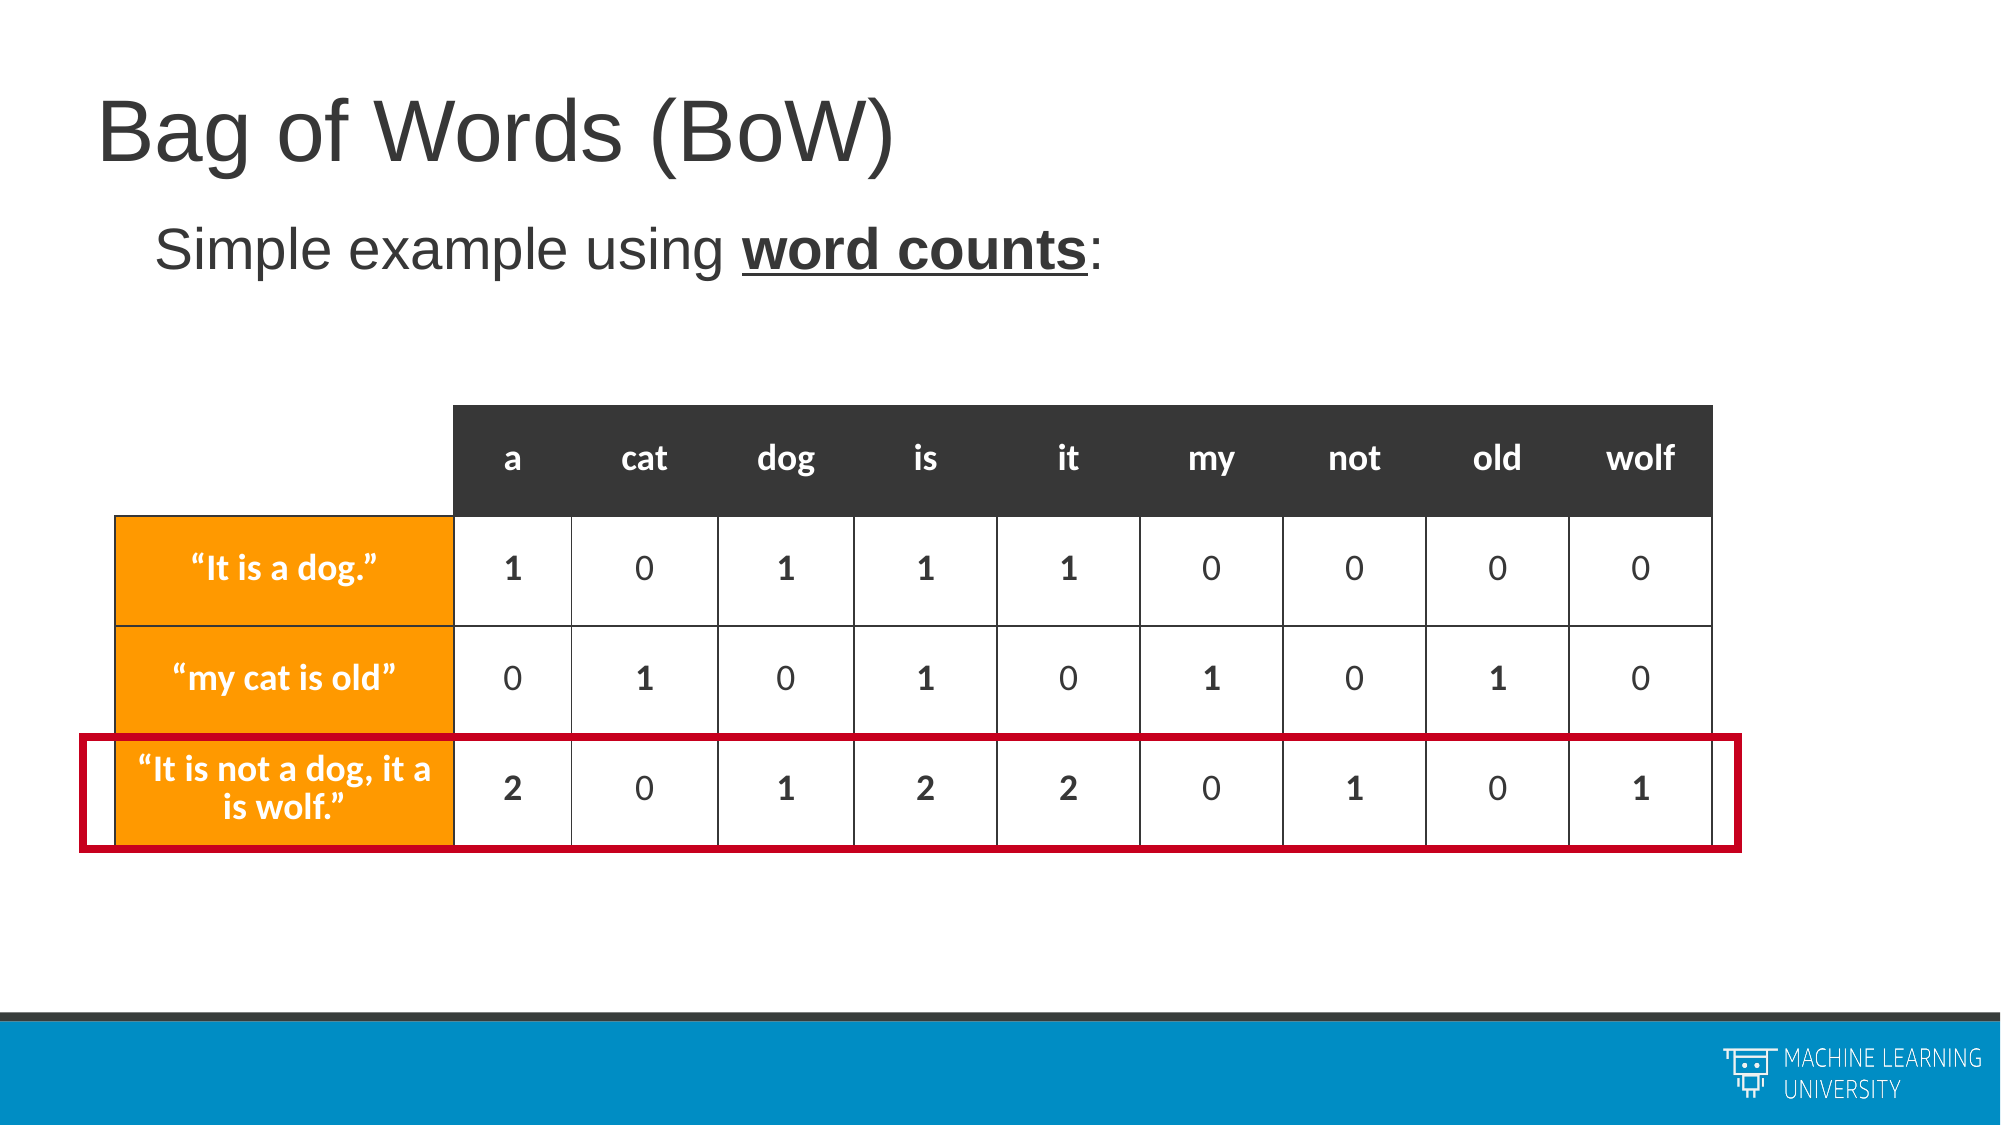

# Bag of Words (BoW)
Simple example using word counts:

|  | a | cat | dog | is | it | my | not | old | wolf |
| --- | --- | --- | --- | --- | --- | --- | --- | --- | --- |
| “It is a dog.” | 1 | 0 | 1 | 1 | 1 | 0 | 0 | 0 | 0 |
| “my cat is old” | 0 | 1 | 0 | 1 | 0 | 1 | 0 | 1 | 0 |
| “It is not a dog, it a is wolf.” | 2 | 0 | 1 | 2 | 2 | 0 | 1 | 0 | 1 |